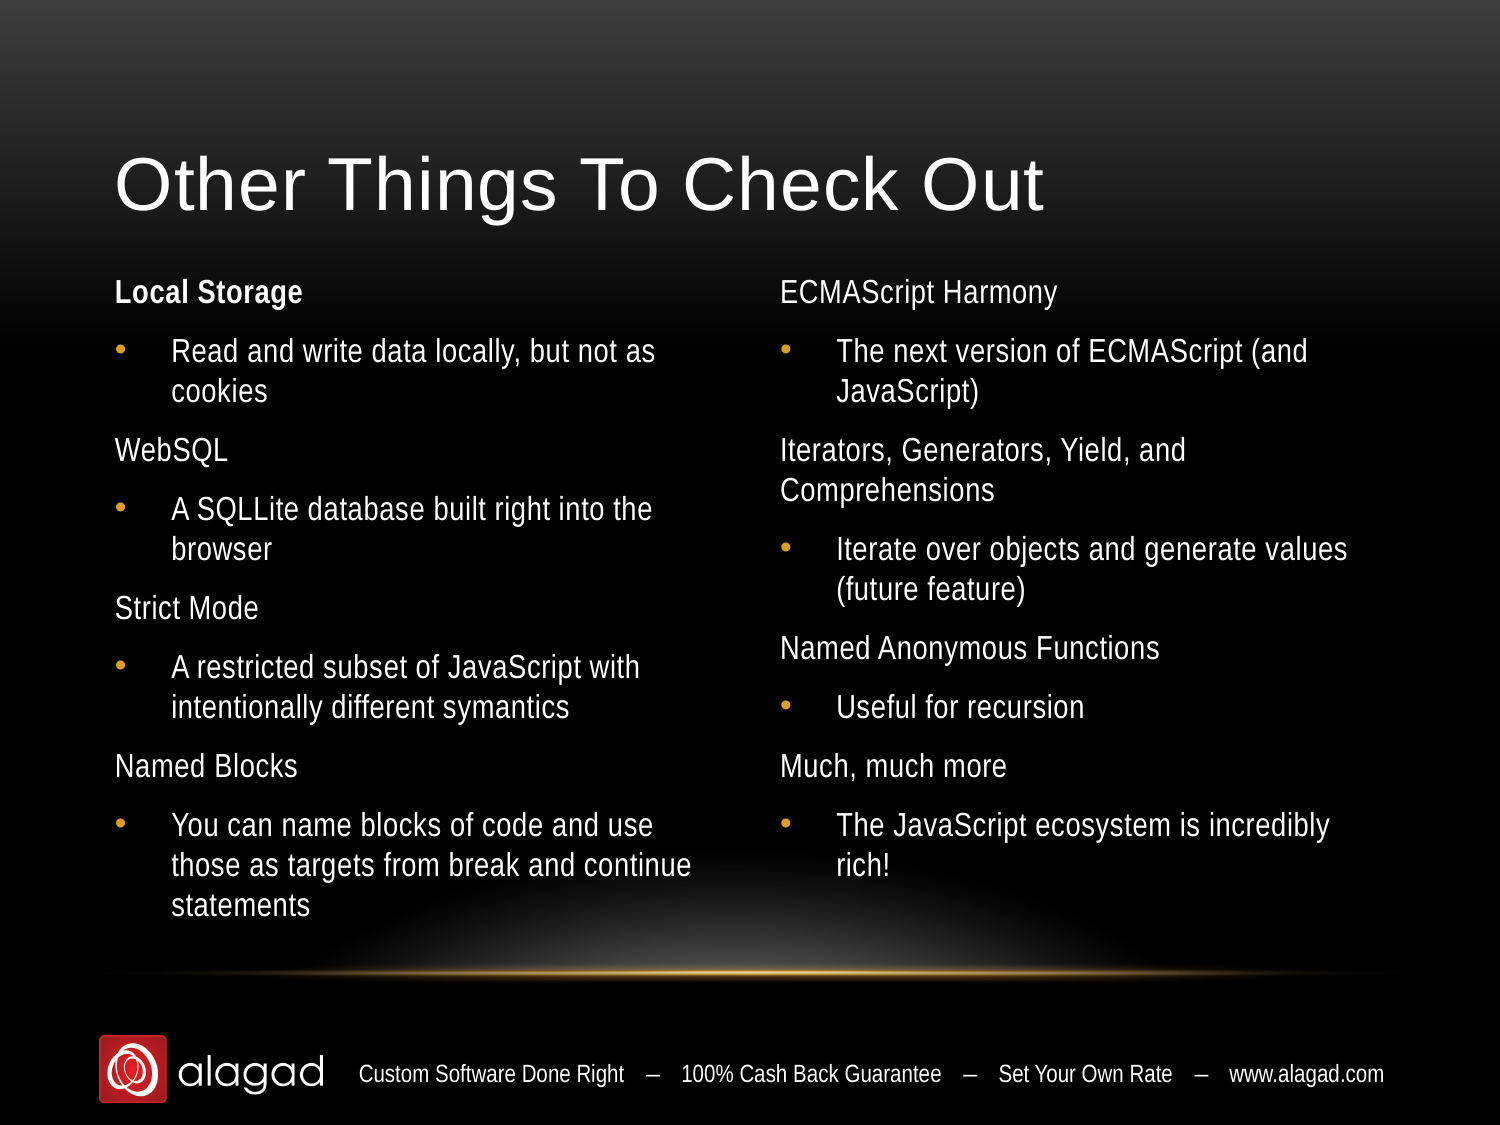

# Other Things To Check Out
Local Storage
Read and write data locally, but not as cookies
WebSQL
A SQLLite database built right into the browser
Strict Mode
A restricted subset of JavaScript with intentionally different symantics
Named Blocks
You can name blocks of code and use those as targets from break and continue statements
ECMAScript Harmony
The next version of ECMAScript (and JavaScript)
Iterators, Generators, Yield, and Comprehensions
Iterate over objects and generate values (future feature)
Named Anonymous Functions
Useful for recursion
Much, much more
The JavaScript ecosystem is incredibly rich!
Custom Software Done Right   –   100% Cash Back Guarantee   –   Set Your Own Rate   –   www.alagad.com